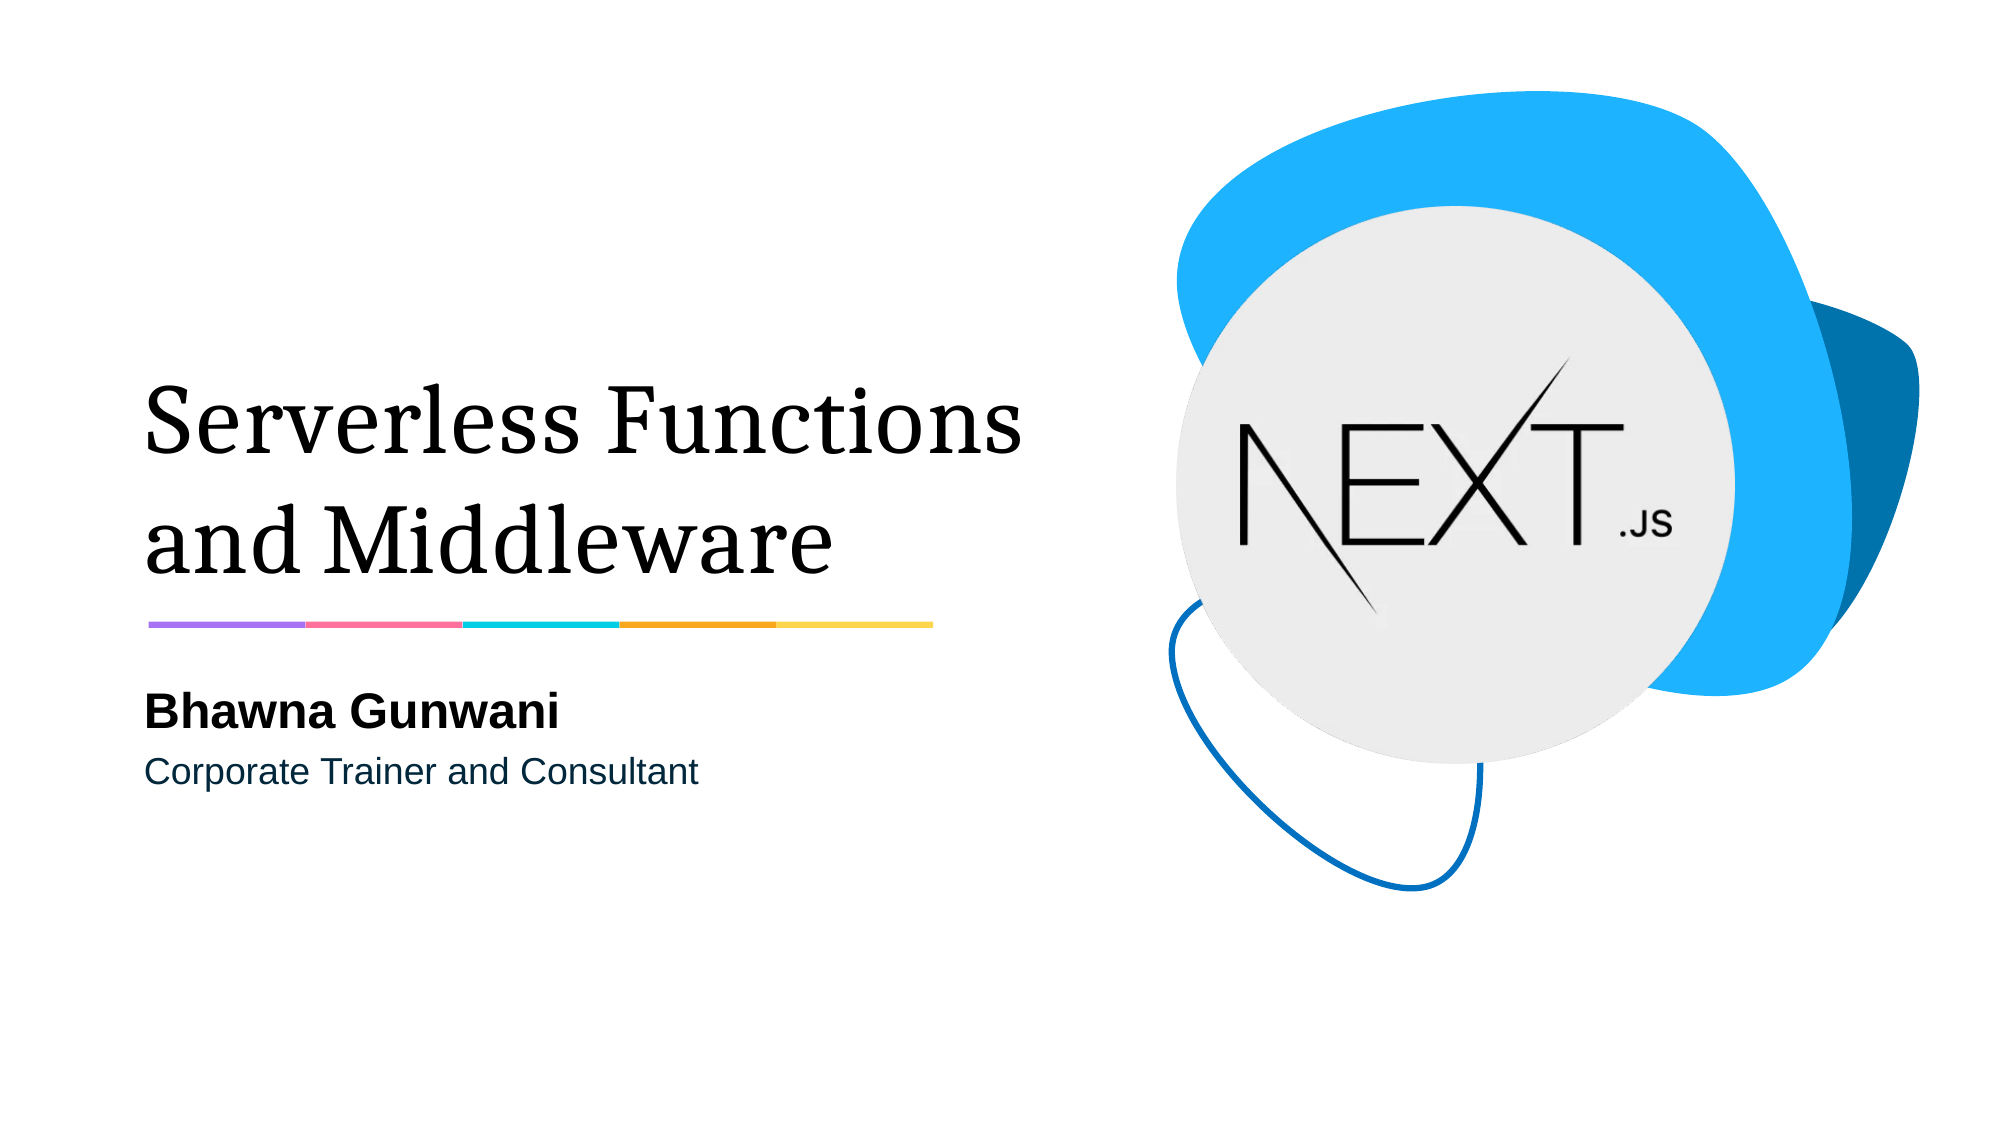

# Serverless Functions and Middleware
Bhawna Gunwani
Corporate Trainer and Consultant